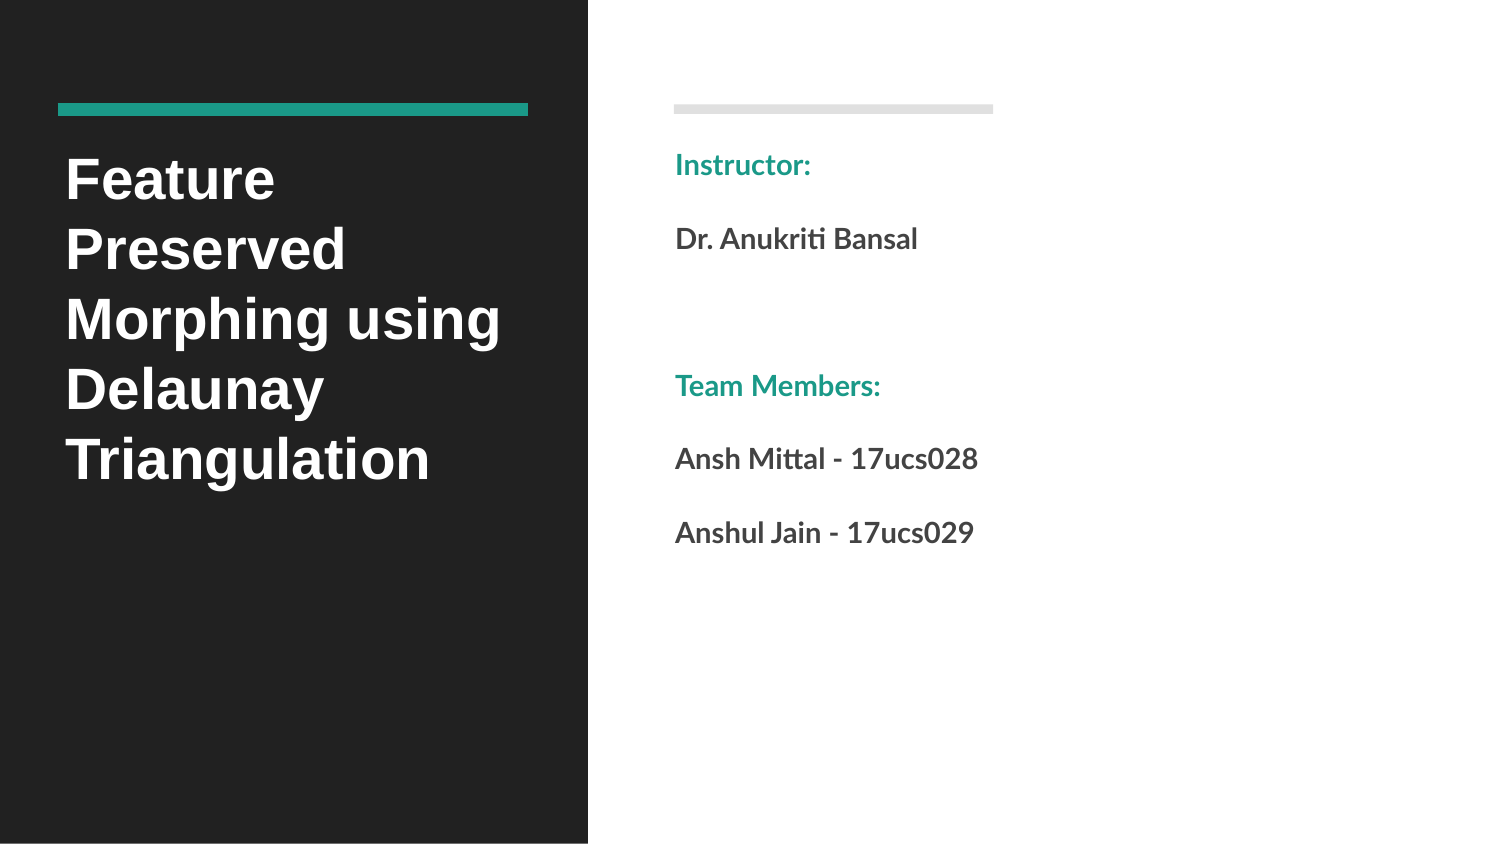

# Feature Preserved Morphing using Delaunay Triangulation
Instructor:
Dr. Anukriti Bansal

Team Members:
Ansh Mittal - 17ucs028
Anshul Jain - 17ucs029